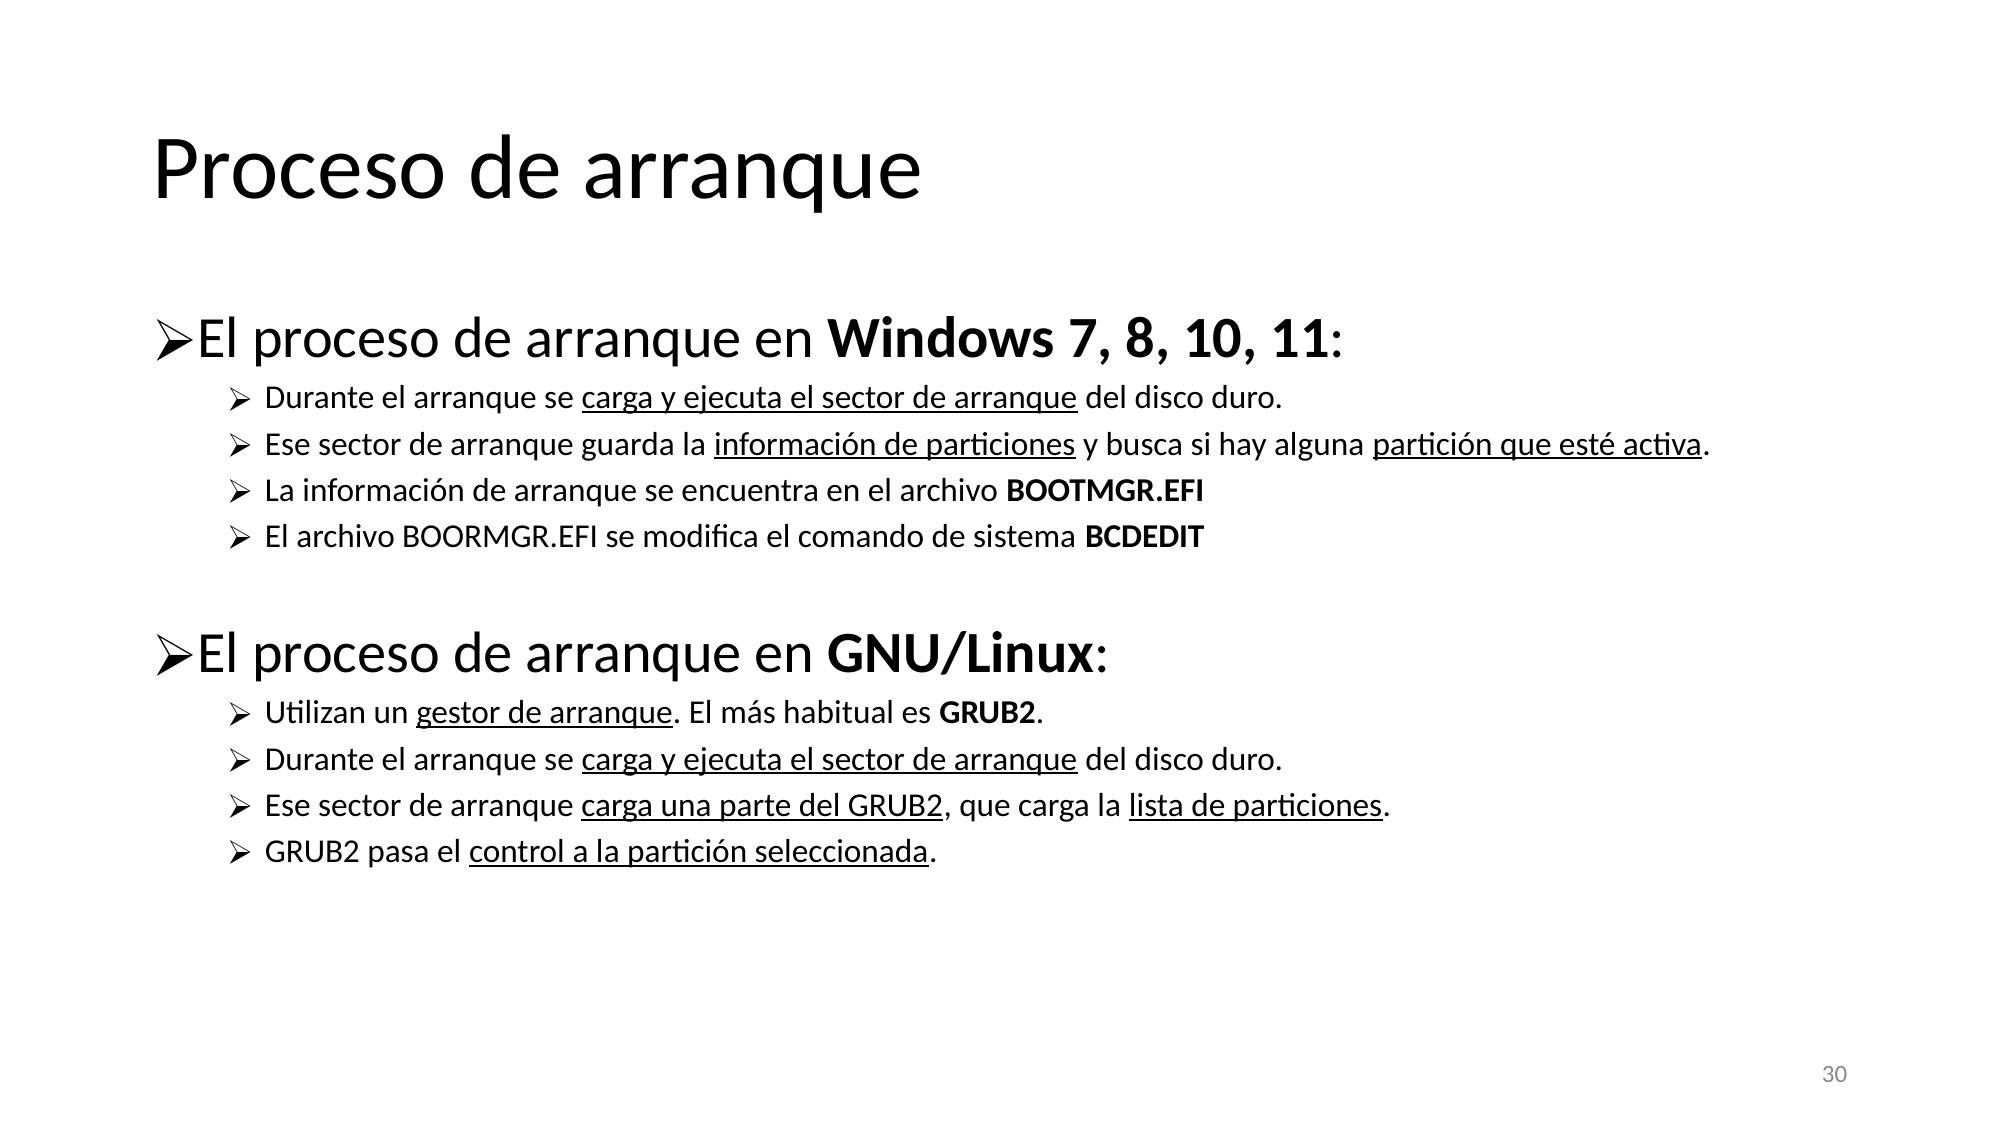

# Proceso de arranque
El proceso de arranque en Windows 7, 8, 10, 11:
Durante el arranque se carga y ejecuta el sector de arranque del disco duro.
Ese sector de arranque guarda la información de particiones y busca si hay alguna partición que esté activa.
La información de arranque se encuentra en el archivo BOOTMGR.EFI
El archivo BOORMGR.EFI se modifica el comando de sistema BCDEDIT

El proceso de arranque en GNU/Linux:
Utilizan un gestor de arranque. El más habitual es GRUB2.
Durante el arranque se carga y ejecuta el sector de arranque del disco duro.
Ese sector de arranque carga una parte del GRUB2, que carga la lista de particiones.
GRUB2 pasa el control a la partición seleccionada.

30